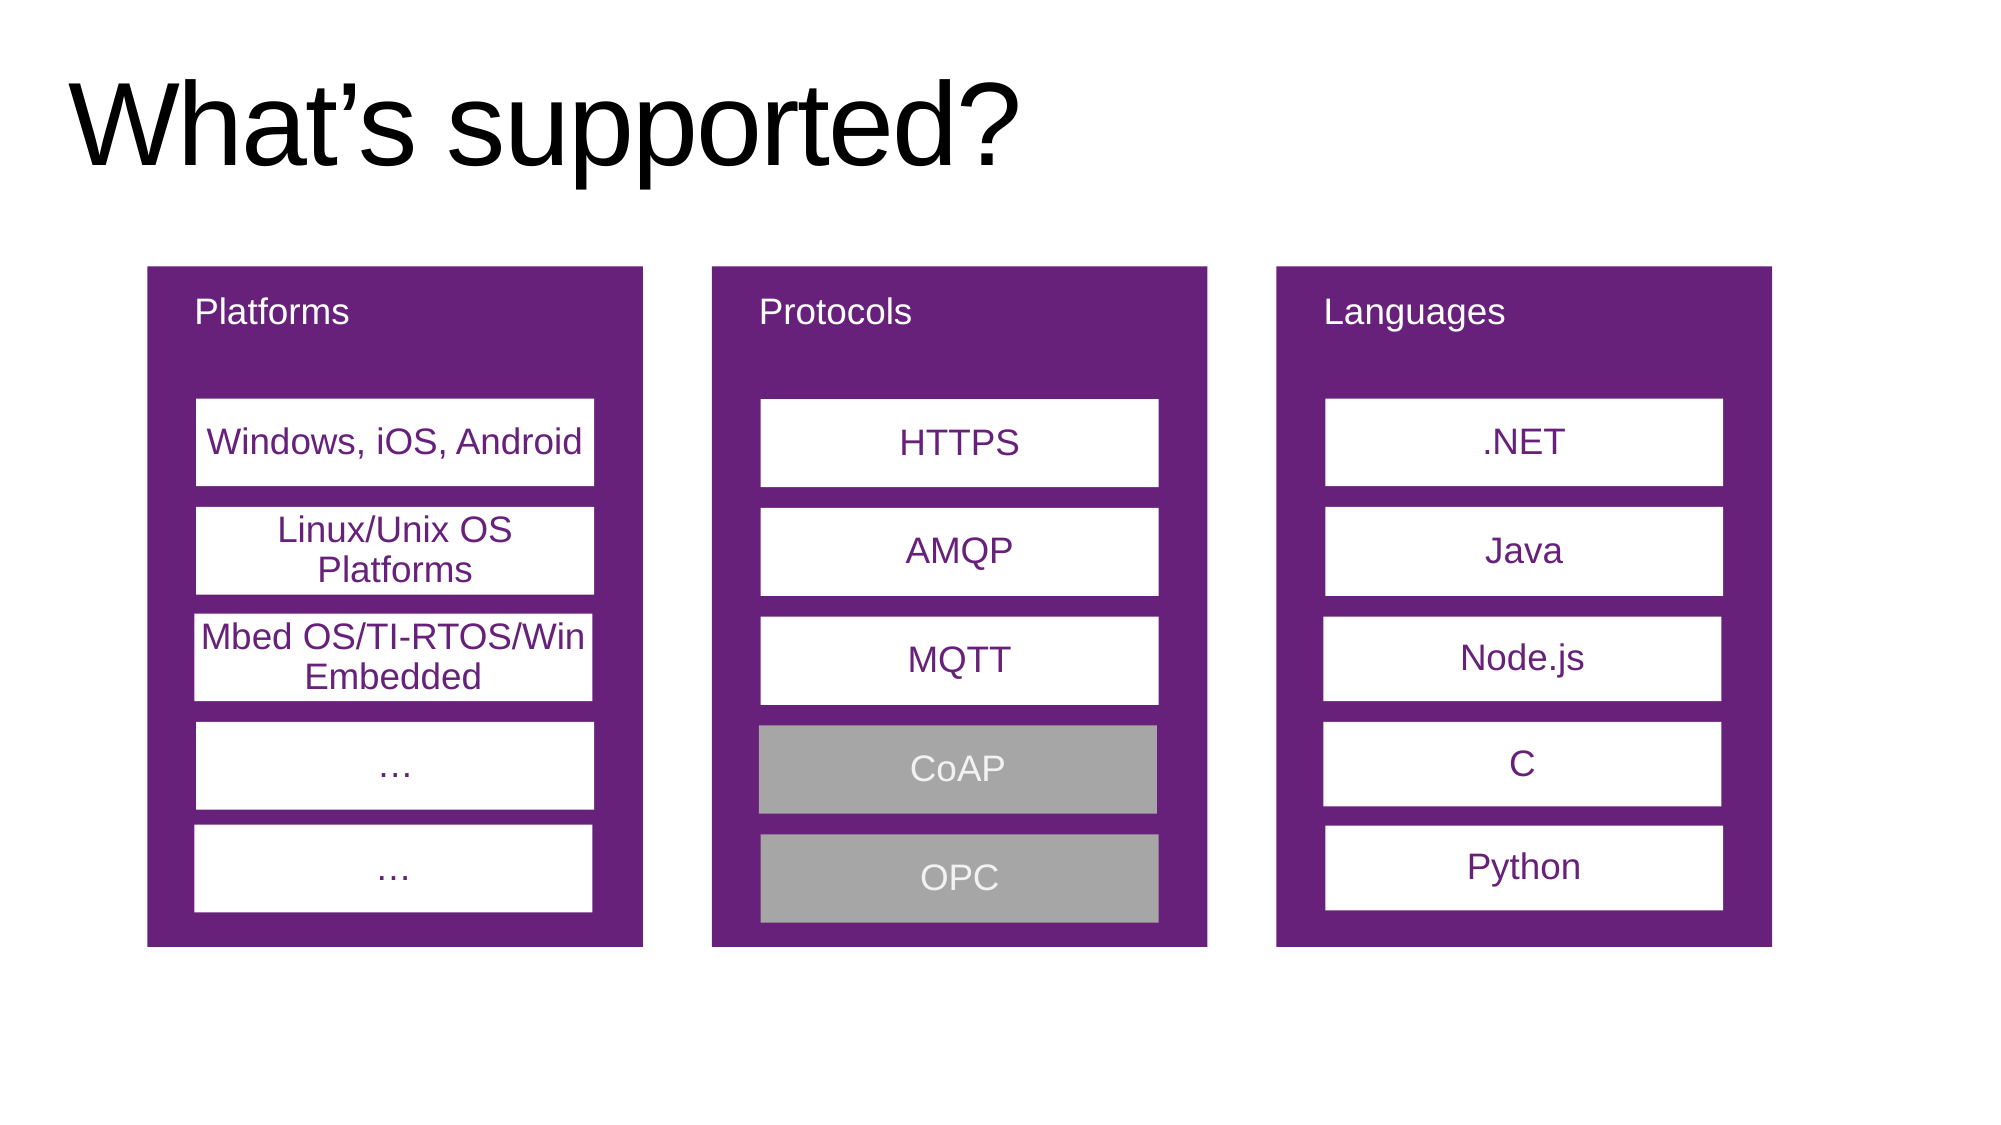

# What’s supported?

Platforms
Languages
Protocols
Windows, iOS, Android
.NET
HTTPS
Linux/Unix OS Platforms
Java
AMQP
Mbed OS/TI-RTOS/Win Embedded
Node.js
MQTT
…
C
CoAP
…
Python
OPC